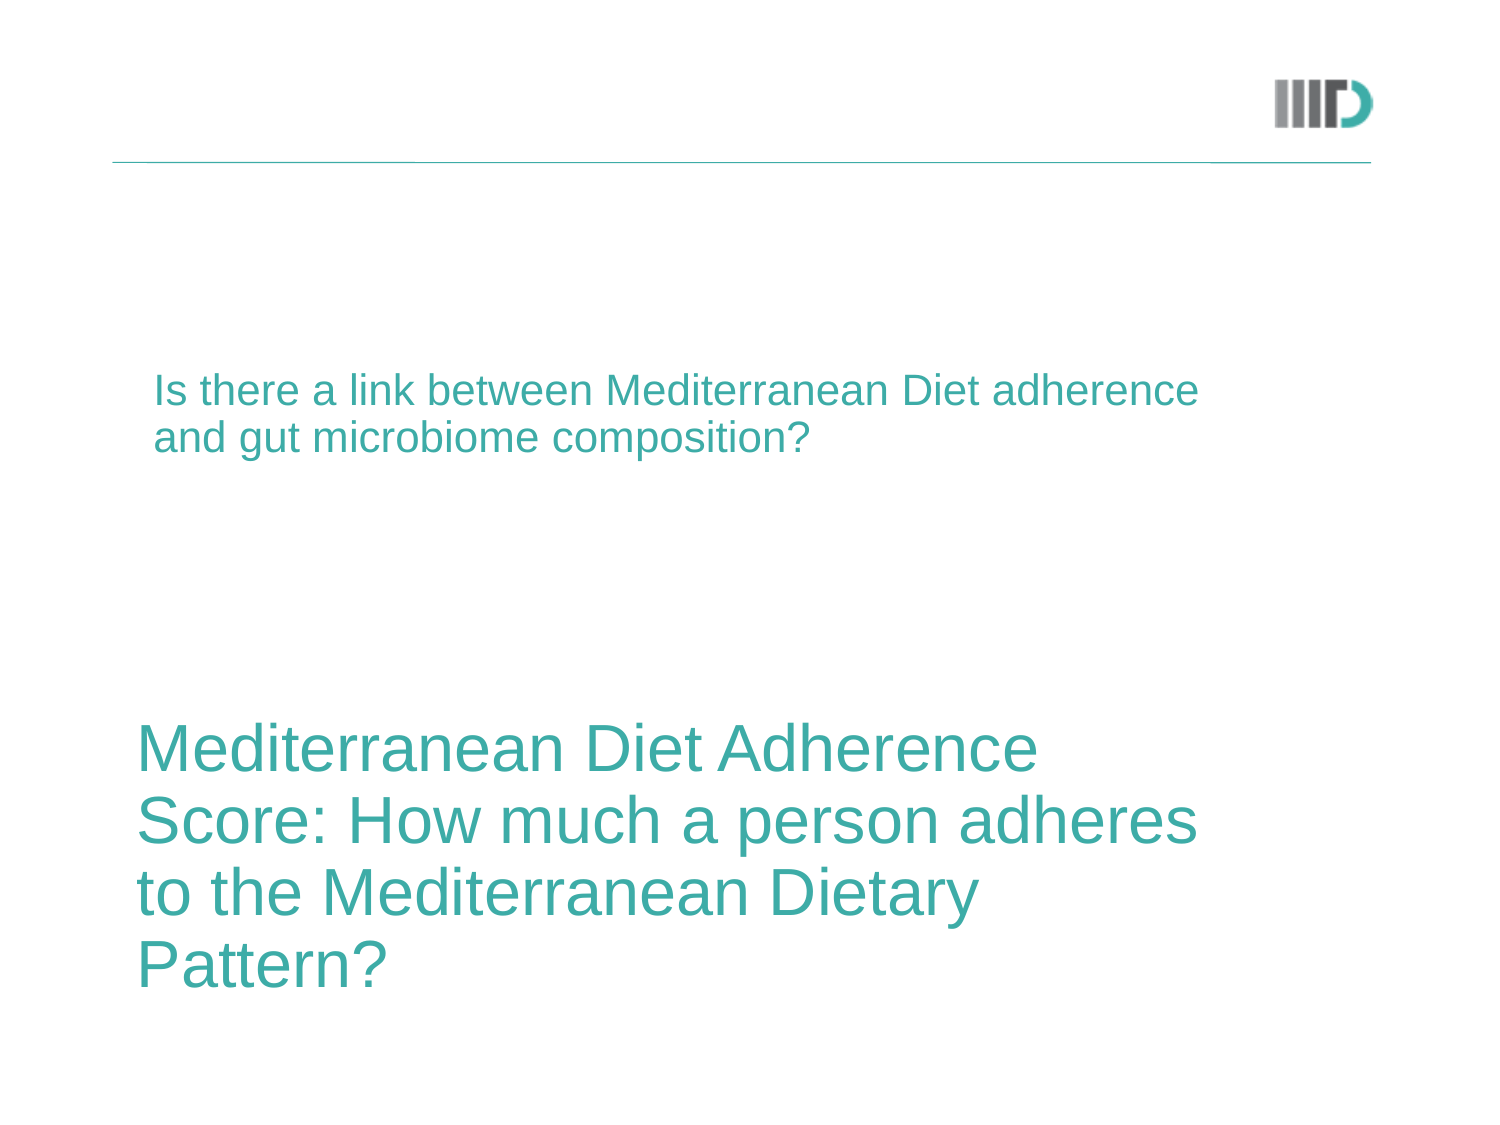

# Is there a link between Mediterranean Diet adherence and gut microbiome composition?
Mediterranean Diet Adherence Score: How much a person adheres to the Mediterranean Dietary Pattern?